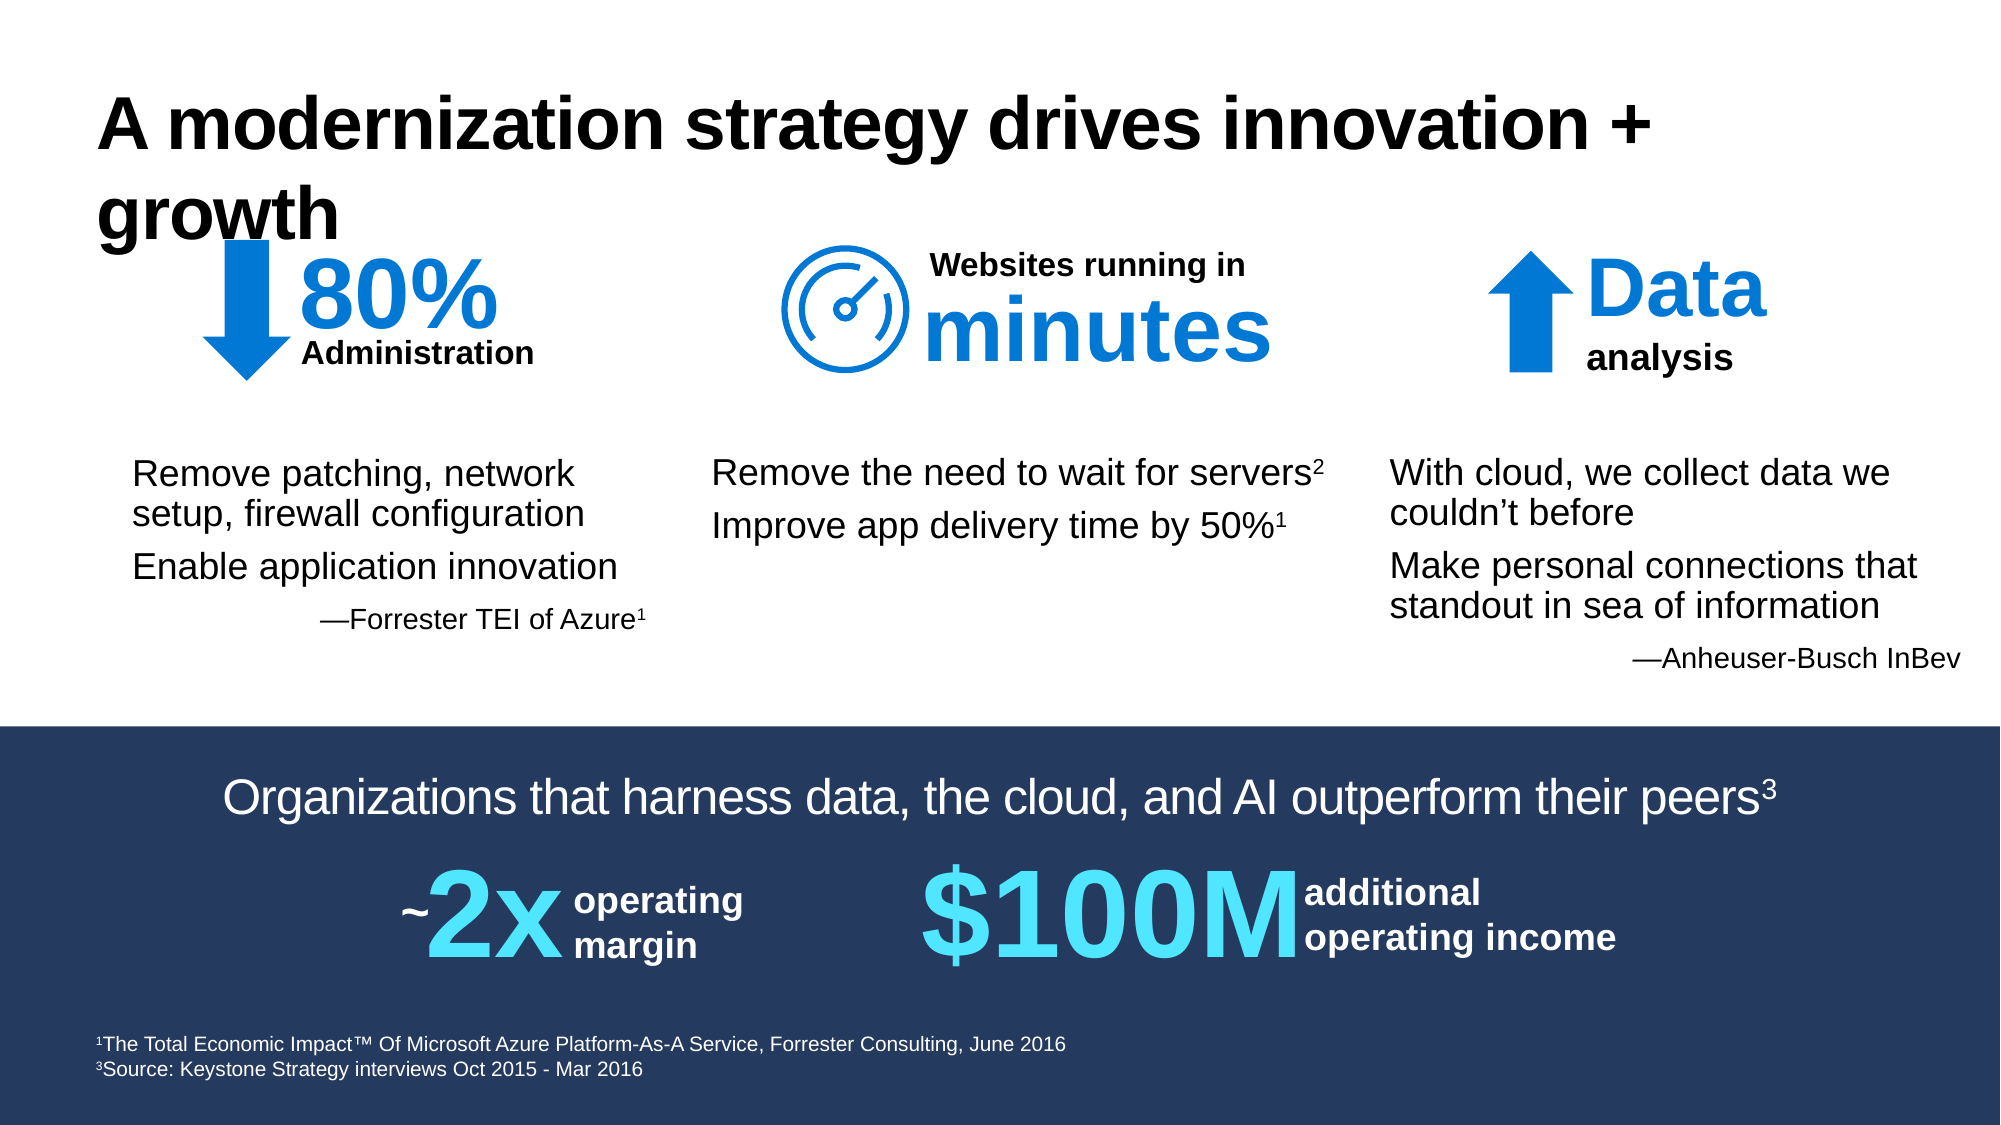

# A modernization strategy drives innovation + growth
80%
Administration

Data
analysis

Websites running in

minutes
With cloud, we collect data we couldn’t before
Make personal connections that standout in sea of information
—Anheuser-Busch InBev
Remove the need to wait for servers2
Improve app delivery time by 50%1

Remove patching, network
setup, firewall configuration
Enable application innovation
—Forrester TEI of Azure1

Organizations that harness data, the cloud, and AI outperform their peers3
2x
~
$100M
additional
operating income
operating margin
1The Total Economic Impact™ Of Microsoft Azure Platform-As-A Service, Forrester Consulting, June 2016
3Source: Keystone Strategy interviews Oct 2015 - Mar 2016